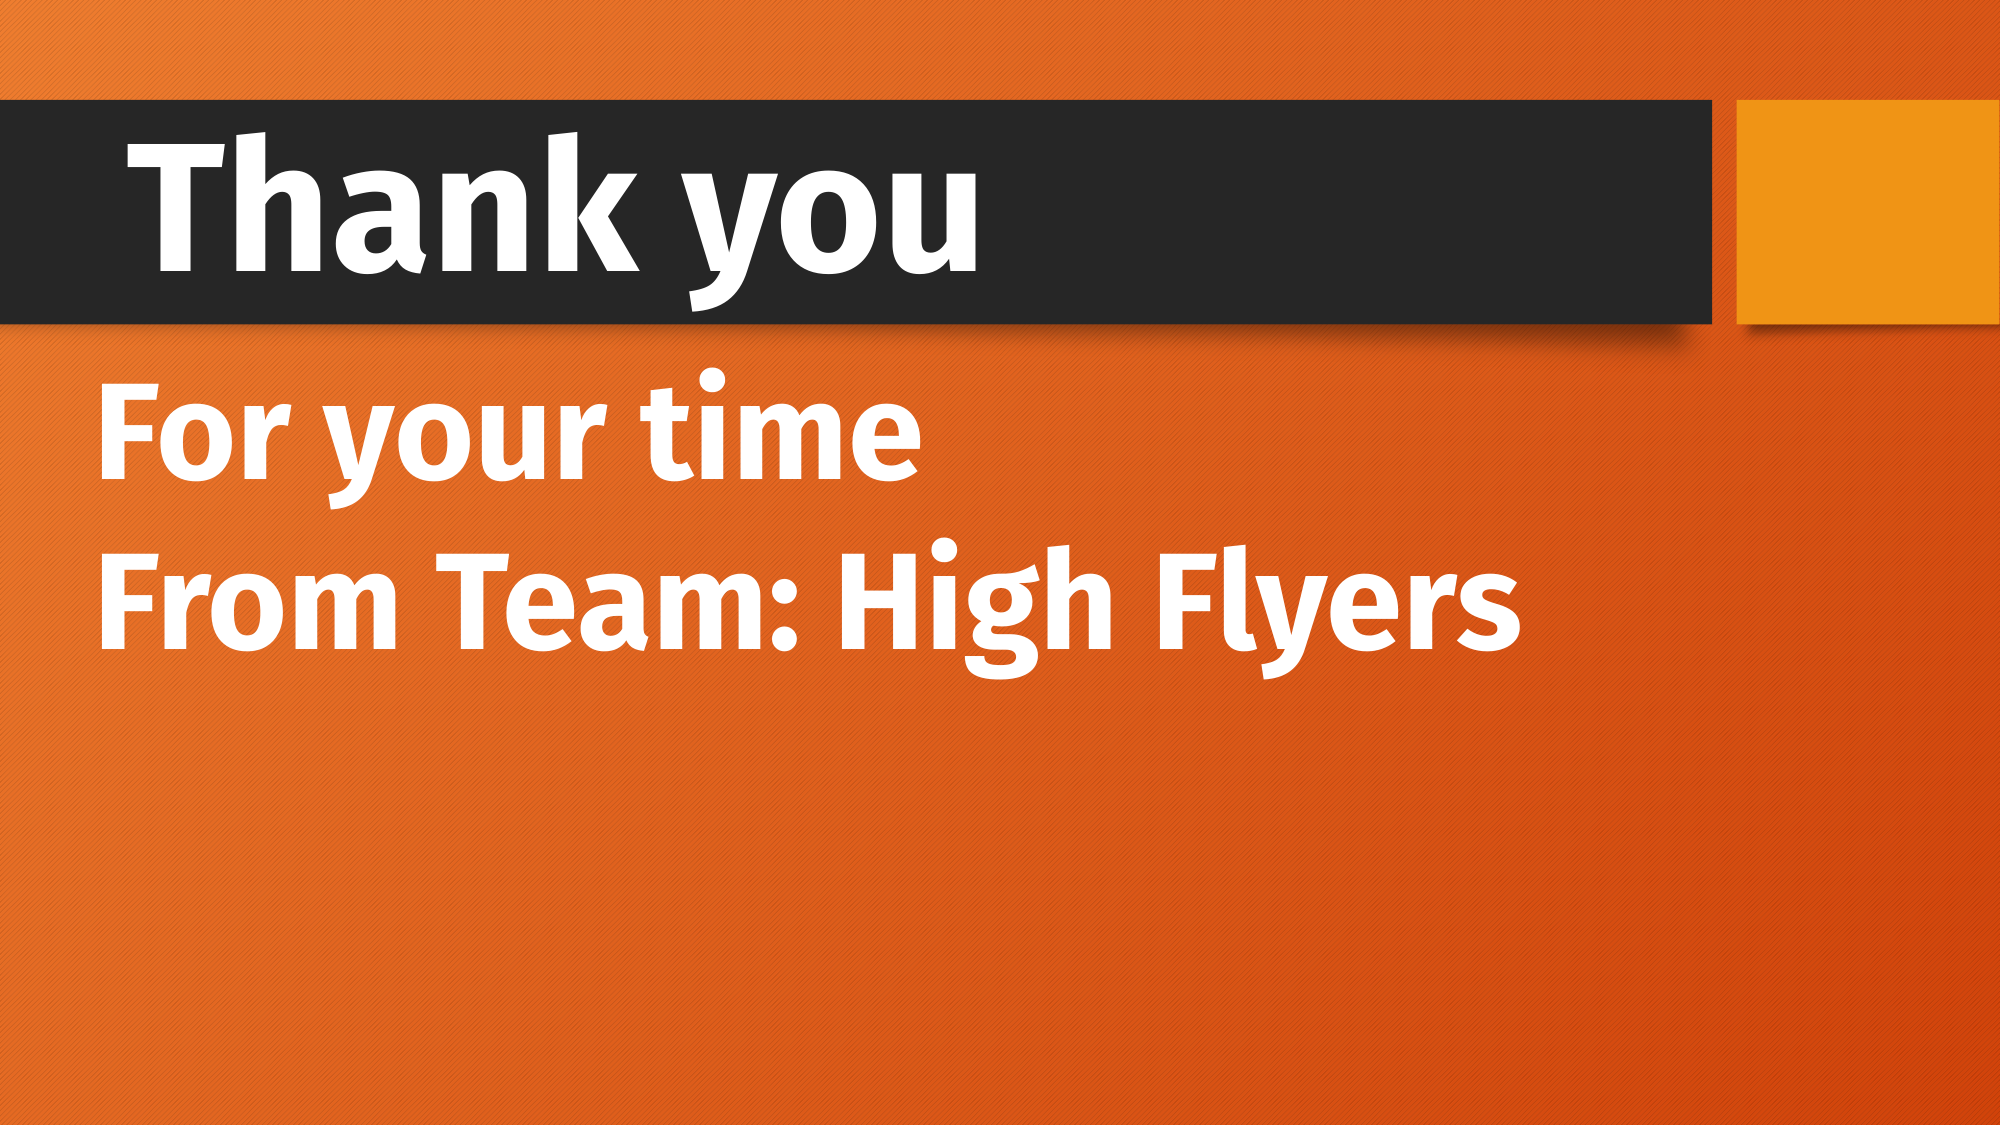

# Thank you
For your time
From Team: High Flyers